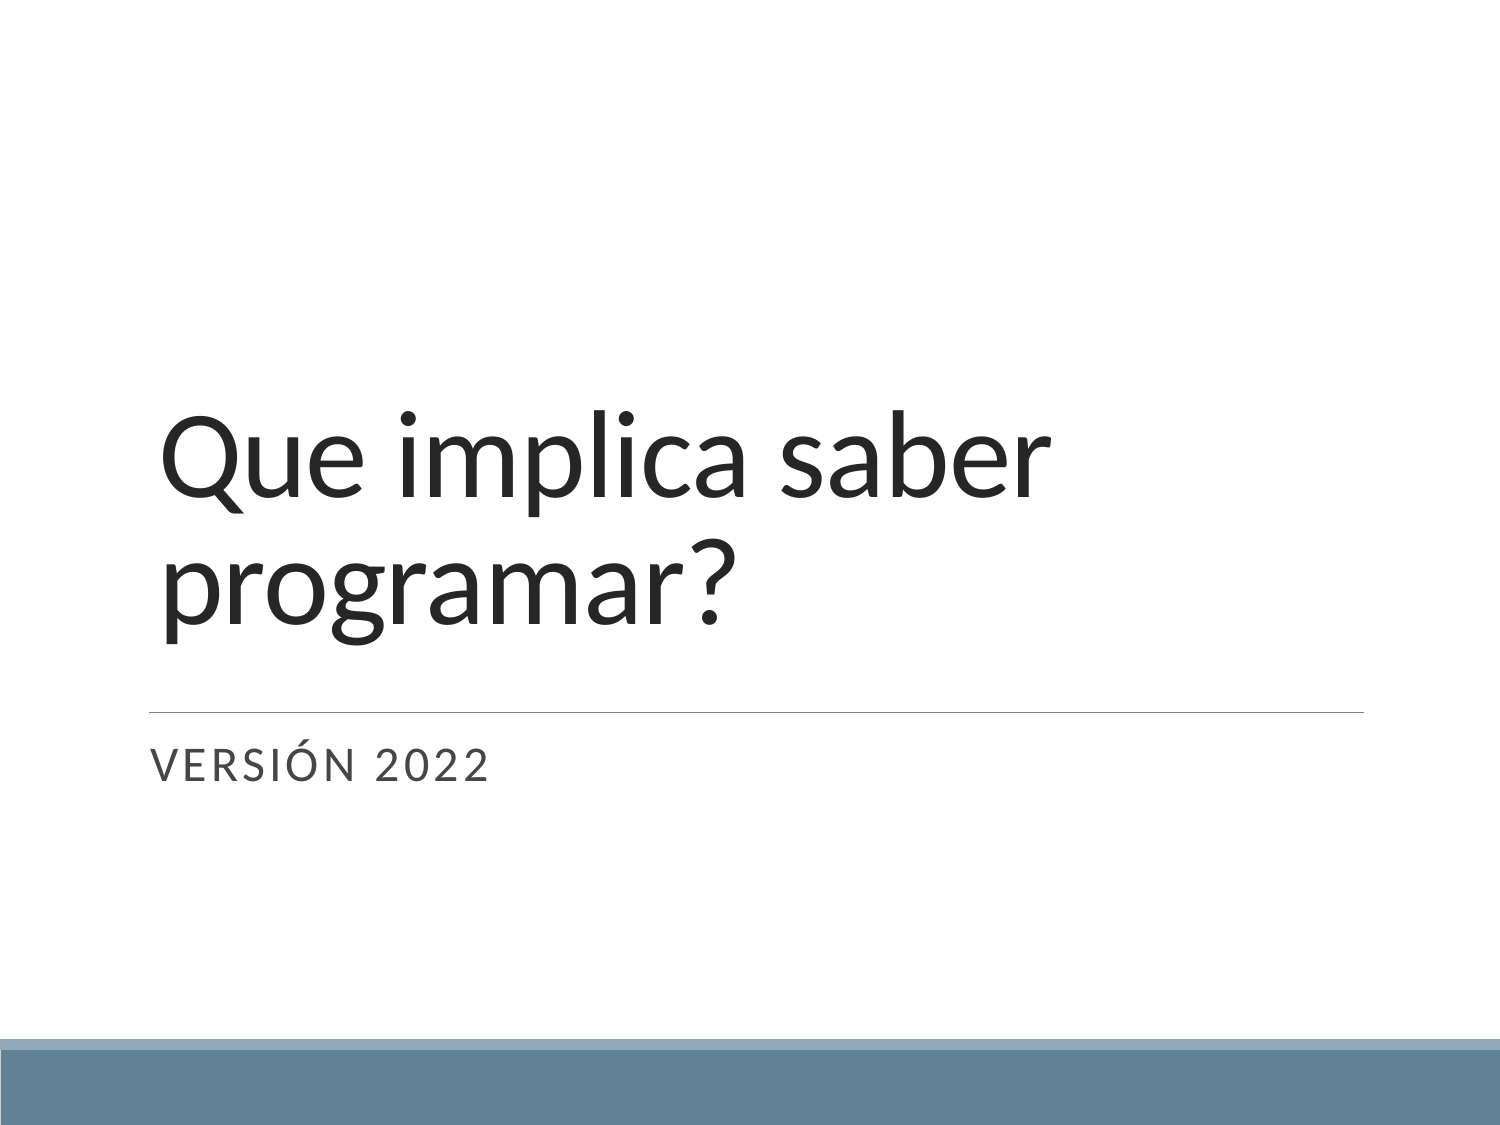

# Que implica saber programar?
Versión 2022